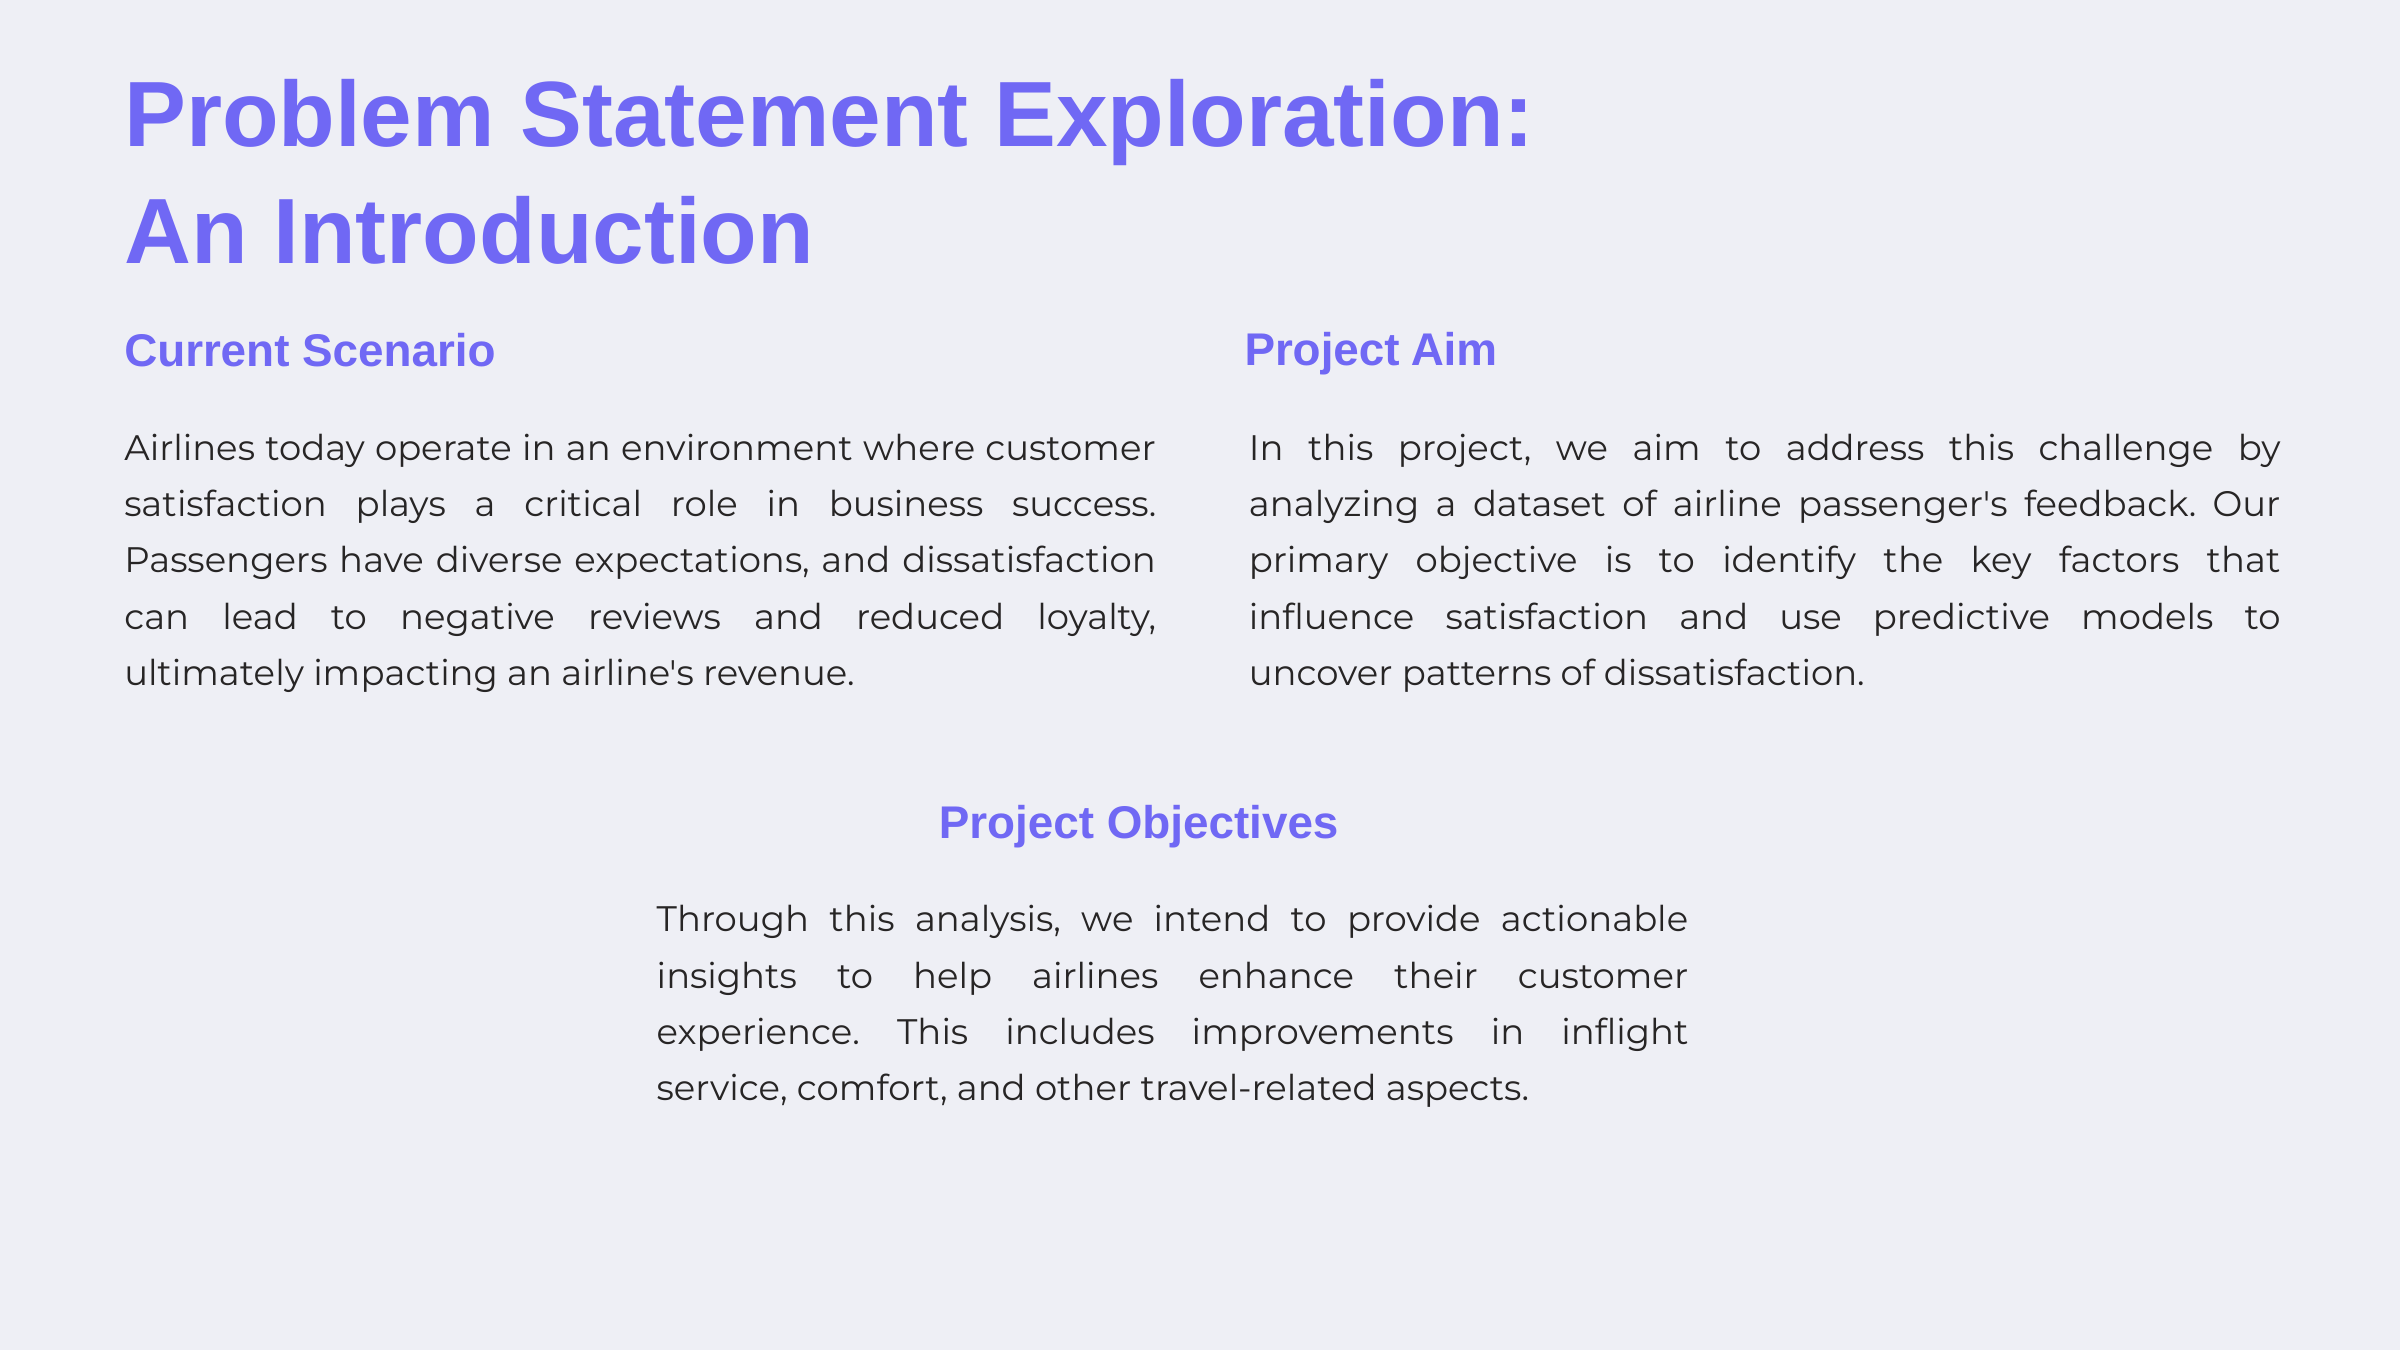

Problem Statement Exploration:
An Introduction
Project Aim
Current Scenario
Airlines today operate in an environment where customer satisfaction plays a critical role in business success. Passengers have diverse expectations, and dissatisfaction can lead to negative reviews and reduced loyalty, ultimately impacting an airline's revenue.
In this project, we aim to address this challenge by analyzing a dataset of airline passenger's feedback. Our primary objective is to identify the key factors that influence satisfaction and use predictive models to uncover patterns of dissatisfaction.

Project Objectives
Through this analysis, we intend to provide actionable insights to help airlines enhance their customer experience. This includes improvements in inflight service, comfort, and other travel-related aspects.